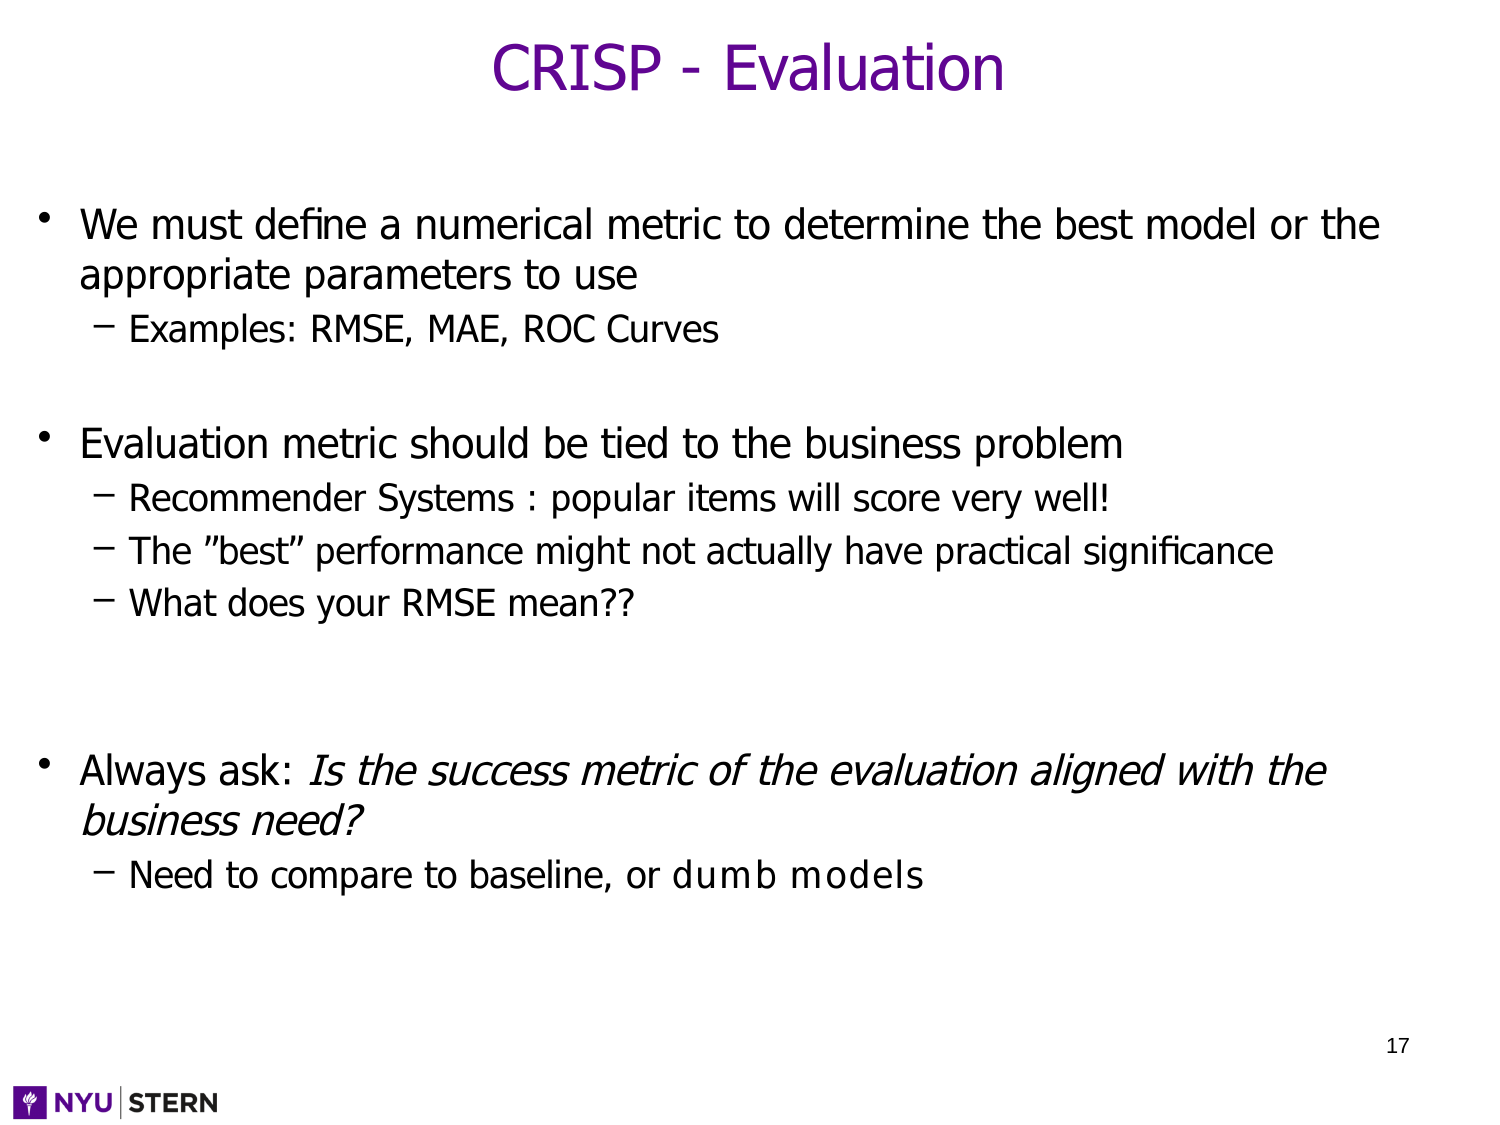

# CRISP - Evaluation
We must define a numerical metric to determine the best model or the appropriate parameters to use
Examples: RMSE, MAE, ROC Curves

Evaluation metric should be tied to the business problem
Recommender Systems : popular items will score very well!
The ”best” performance might not actually have practical significance
What does your RMSE mean??

Always ask: Is the success metric of the evaluation aligned with the business need?
Need to compare to baseline, or dumb models

17